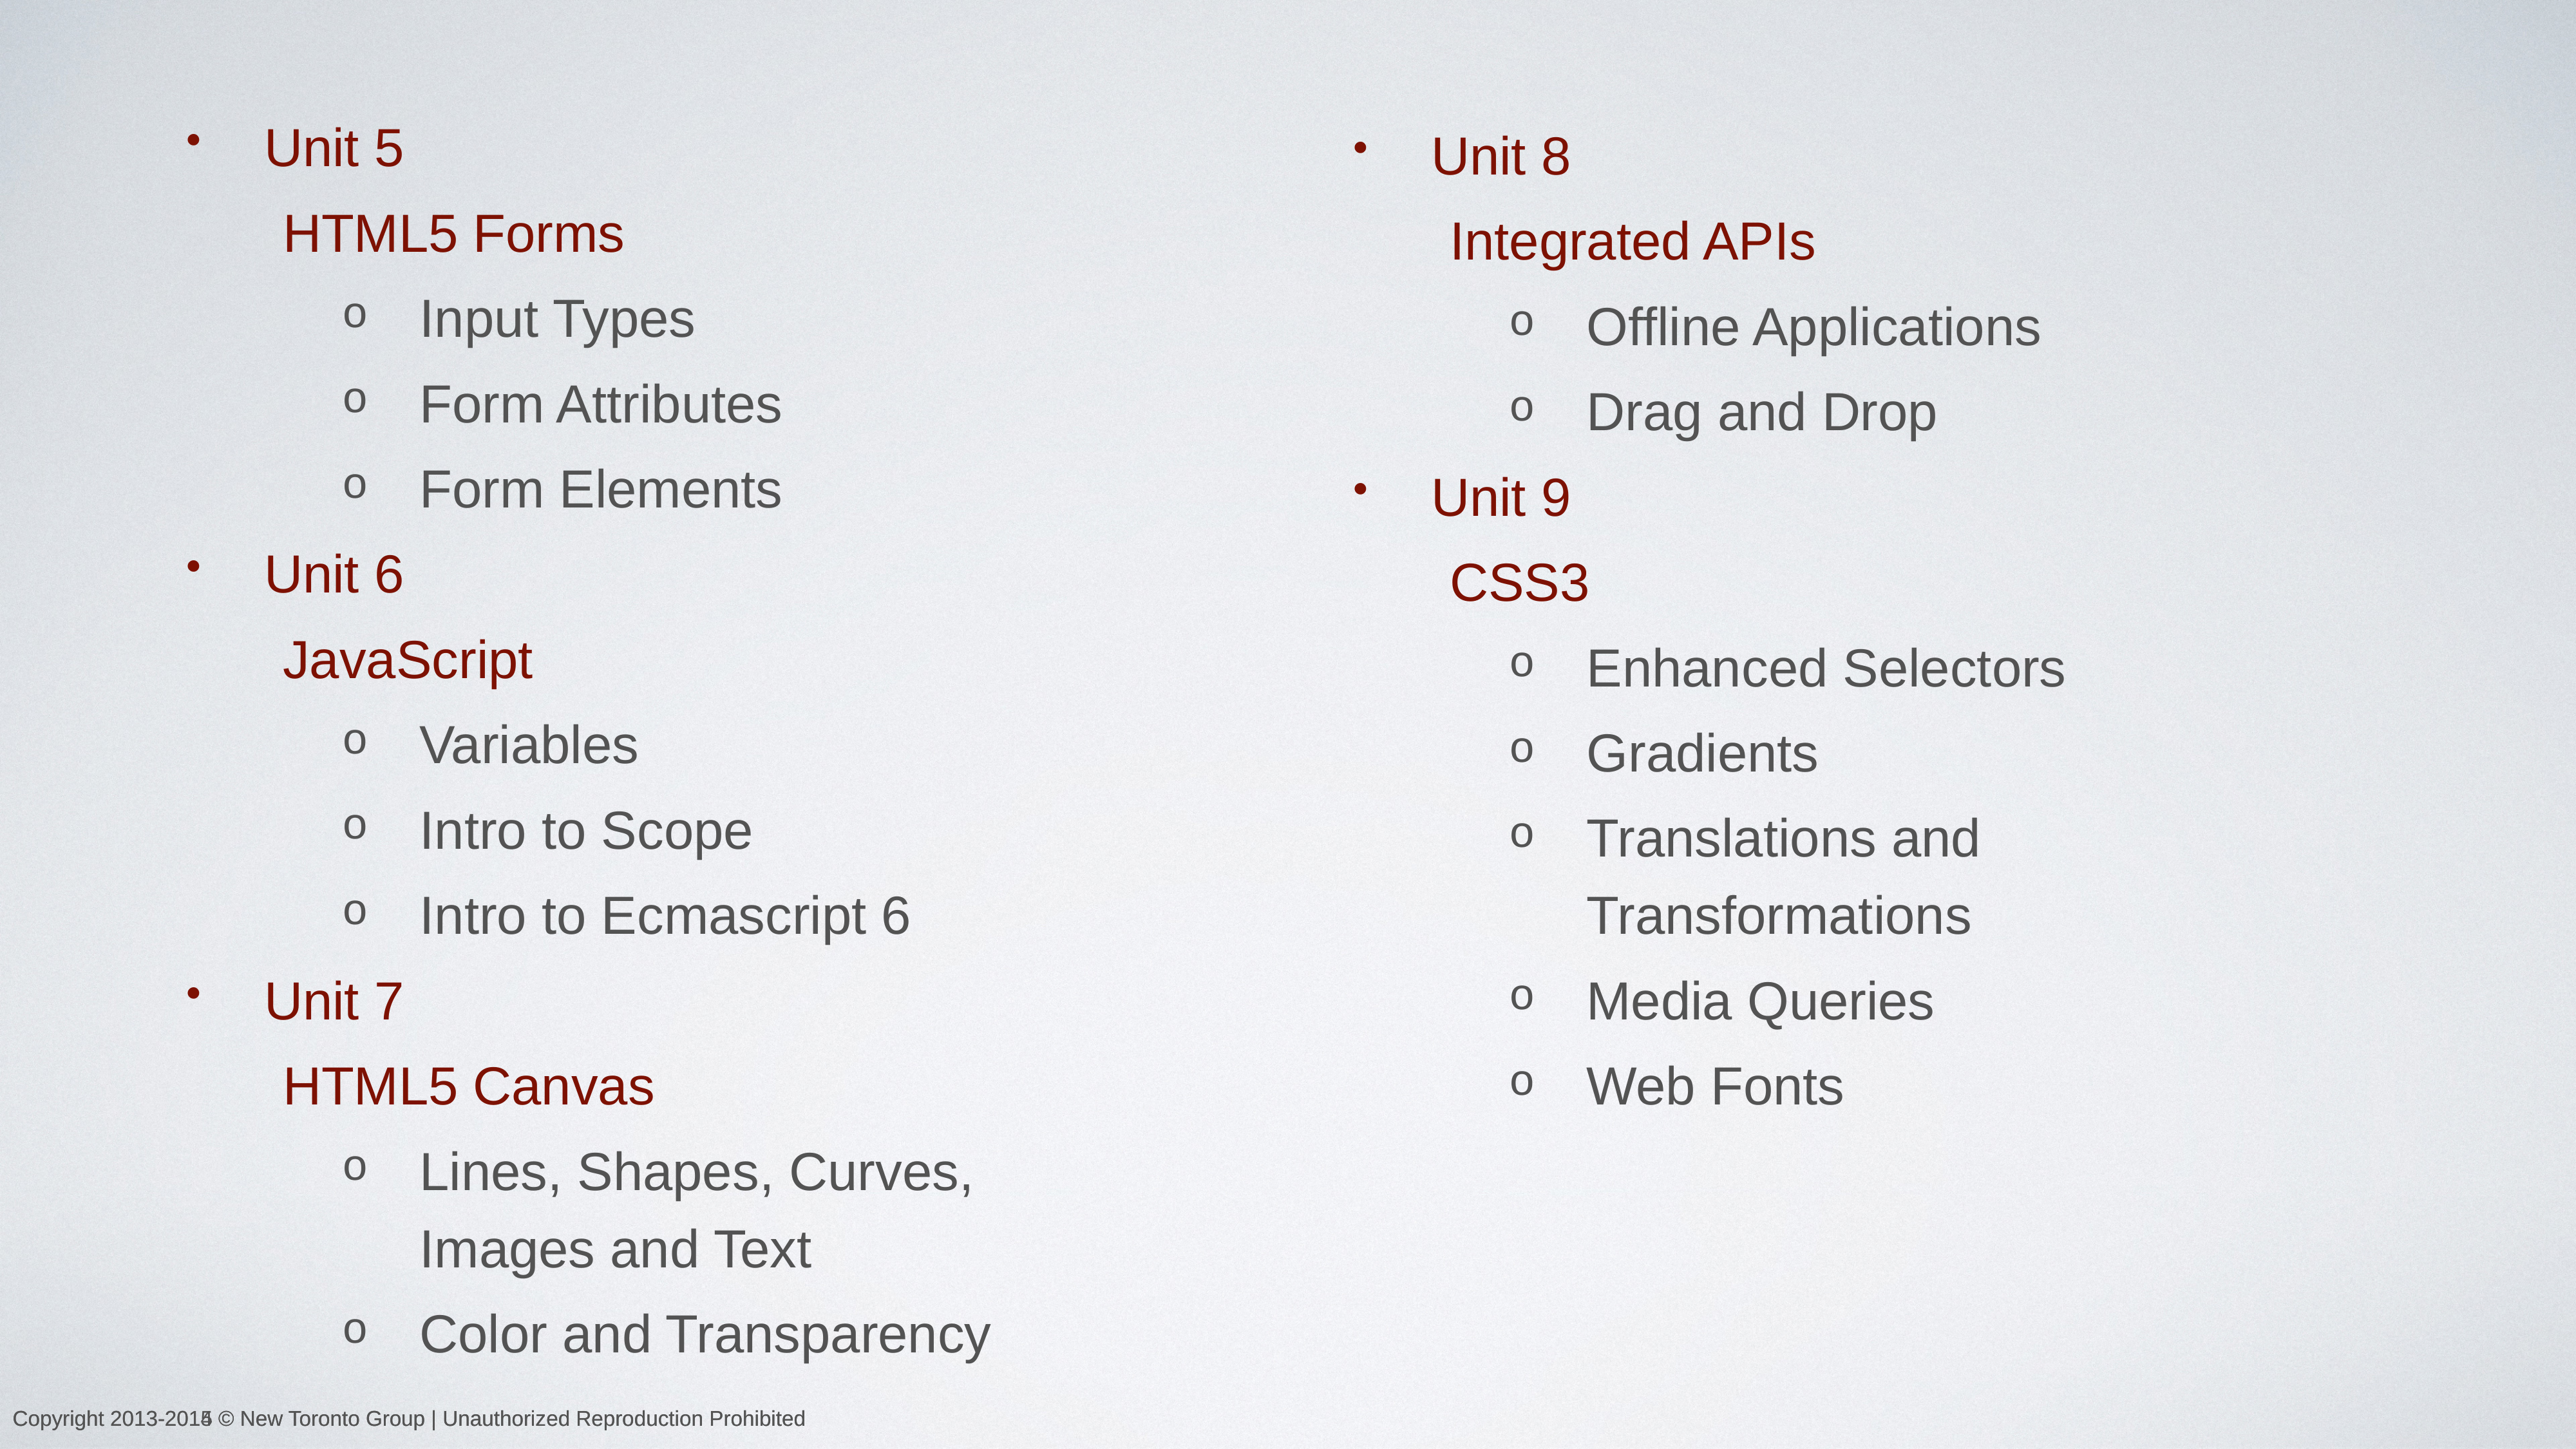

Unit 5
	HTML5 Forms
Input Types
Form Attributes
Form Elements
Unit 6
	JavaScript
Variables
Intro to Scope
Intro to Ecmascript 6
Unit 7
	HTML5 Canvas
Lines, Shapes, Curves, Images and Text
Color and Transparency

Unit 8
	Integrated APIs
Offline Applications
Drag and Drop
Unit 9
	CSS3
Enhanced Selectors
Gradients
Translations and Transformations
Media Queries
Web Fonts